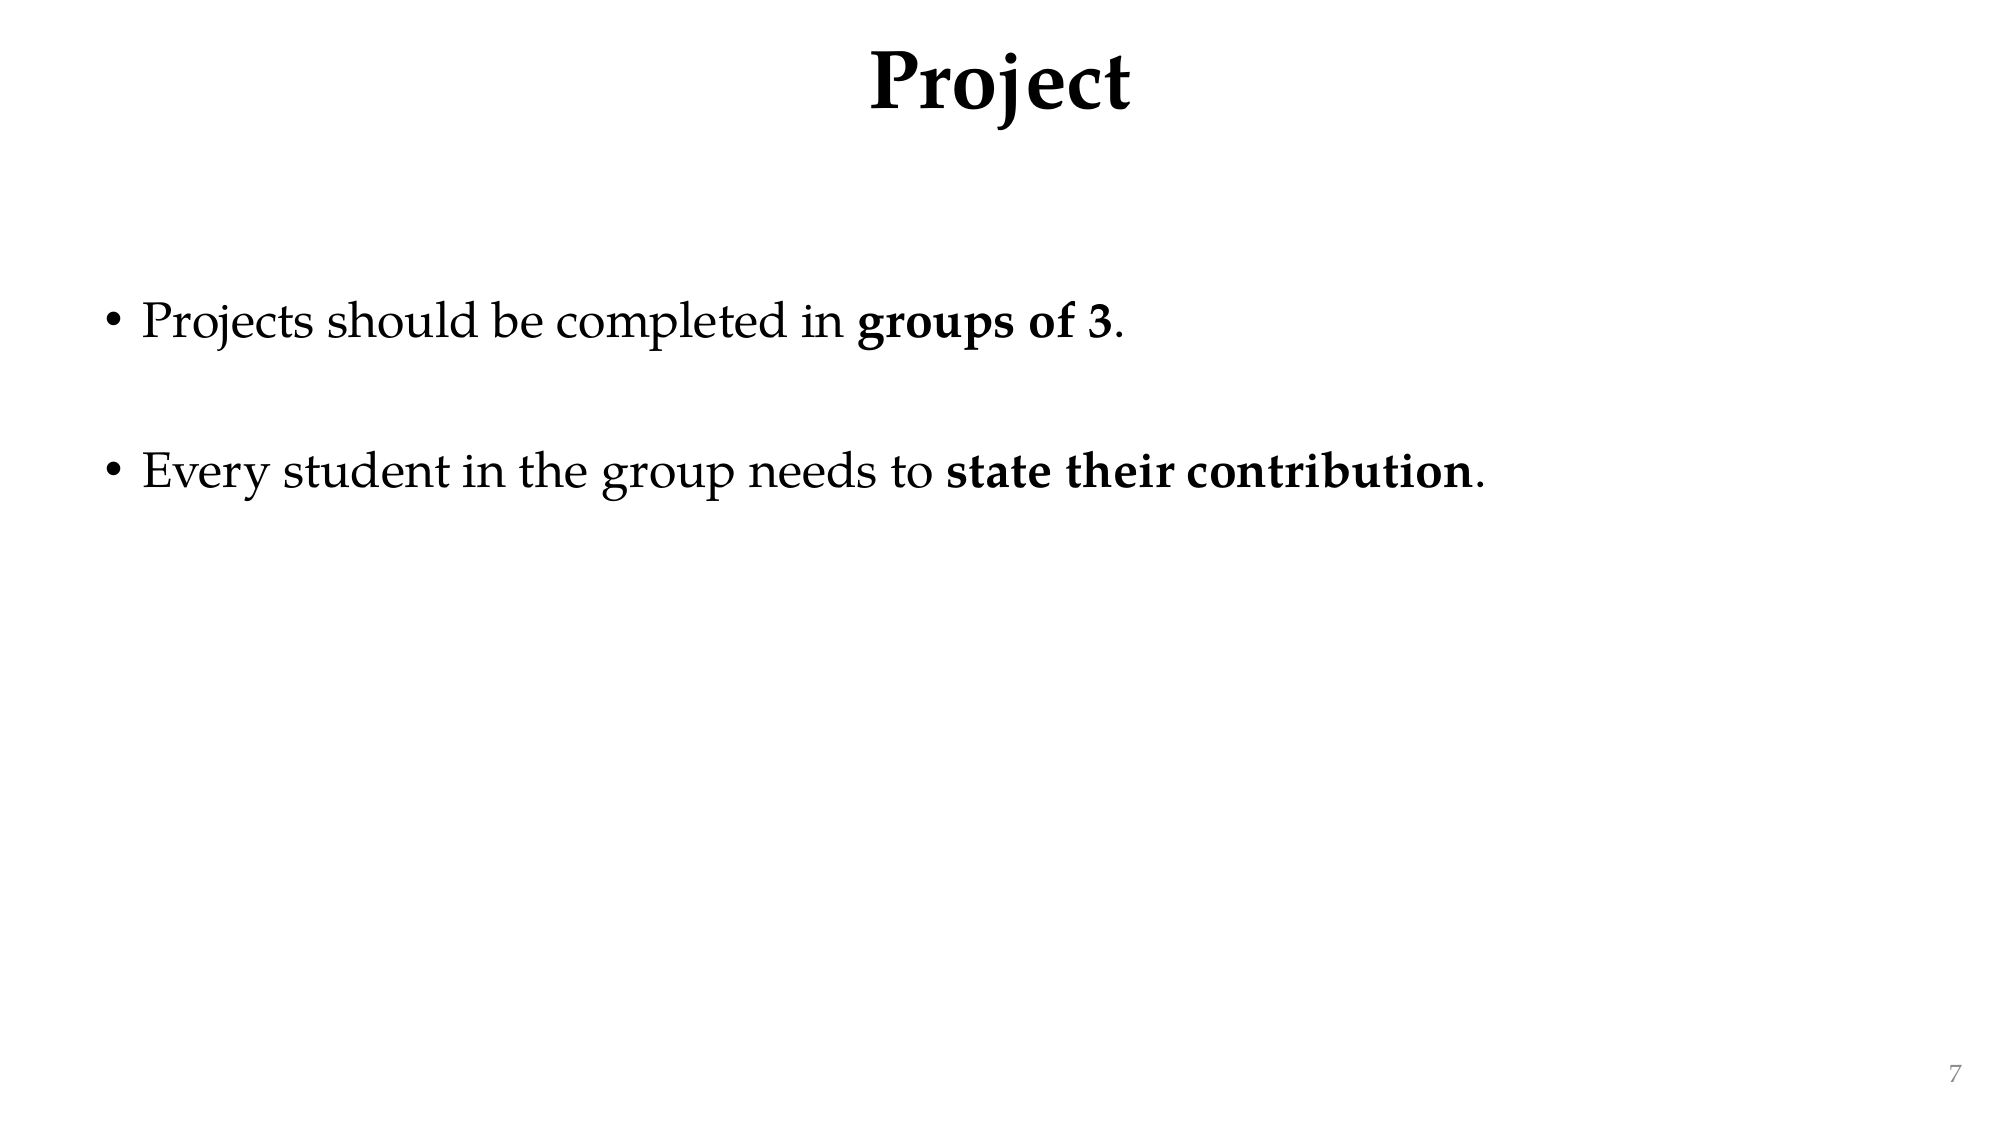

# Project
Projects should be completed in groups of 3.

Every student in the group needs to state their contribution.

7